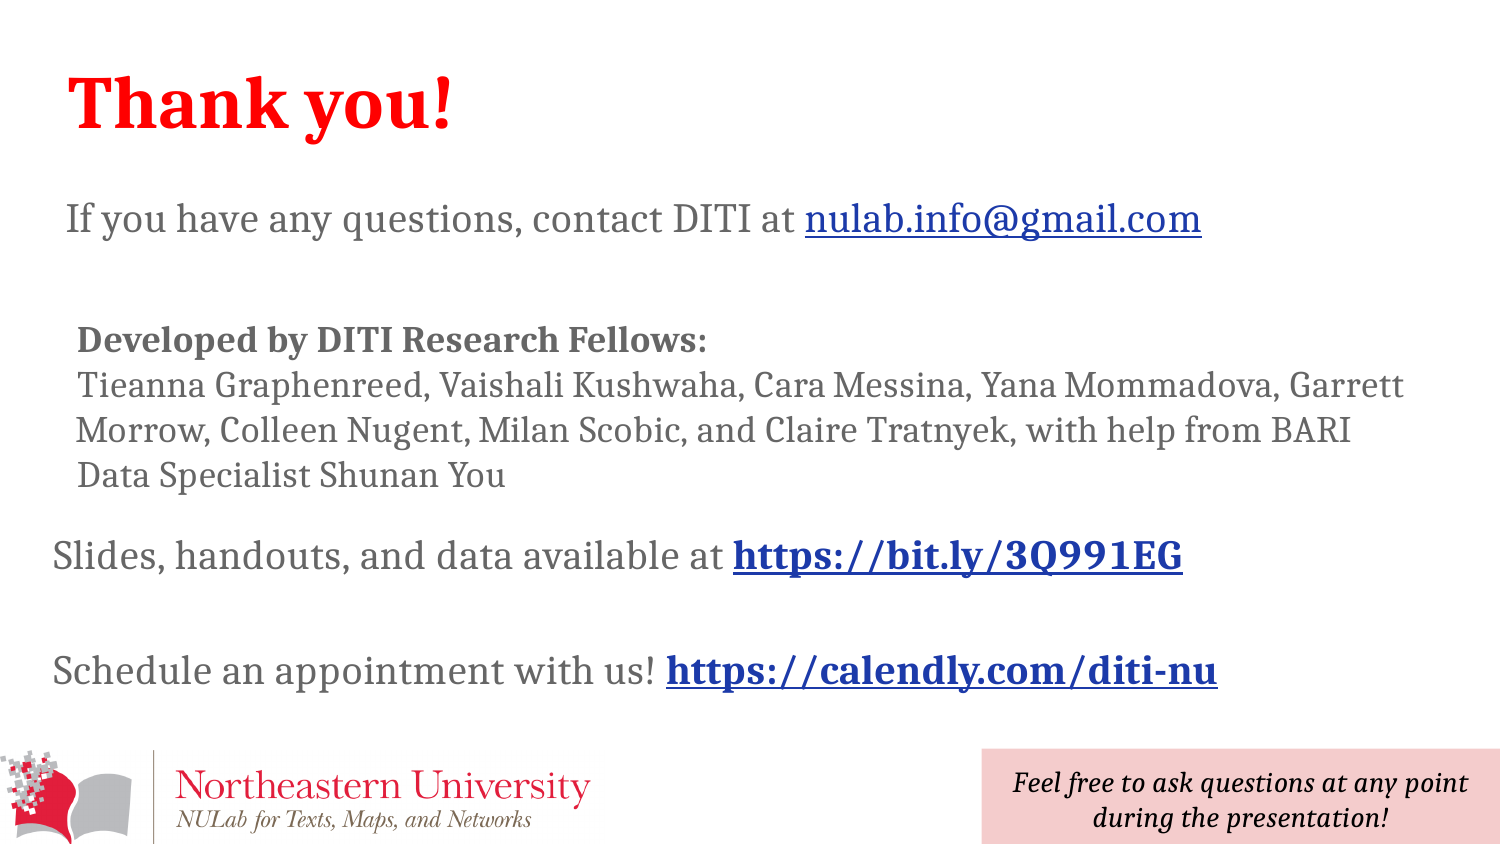

# Thank you!
If you have any questions, contact DITI at nulab.info@gmail.com

Developed by DITI Research Fellows:
Tieanna Graphenreed, Vaishali Kushwaha, Cara Messina, Yana Mommadova, Garrett Morrow, Colleen Nugent, Milan Scobic, and Claire Tratnyek, with help from BARI Data Specialist Shunan You

Slides, handouts, and data available at https://bit.ly/3Q991EG

Schedule an appointment with us! https://calendly.com/diti-nu